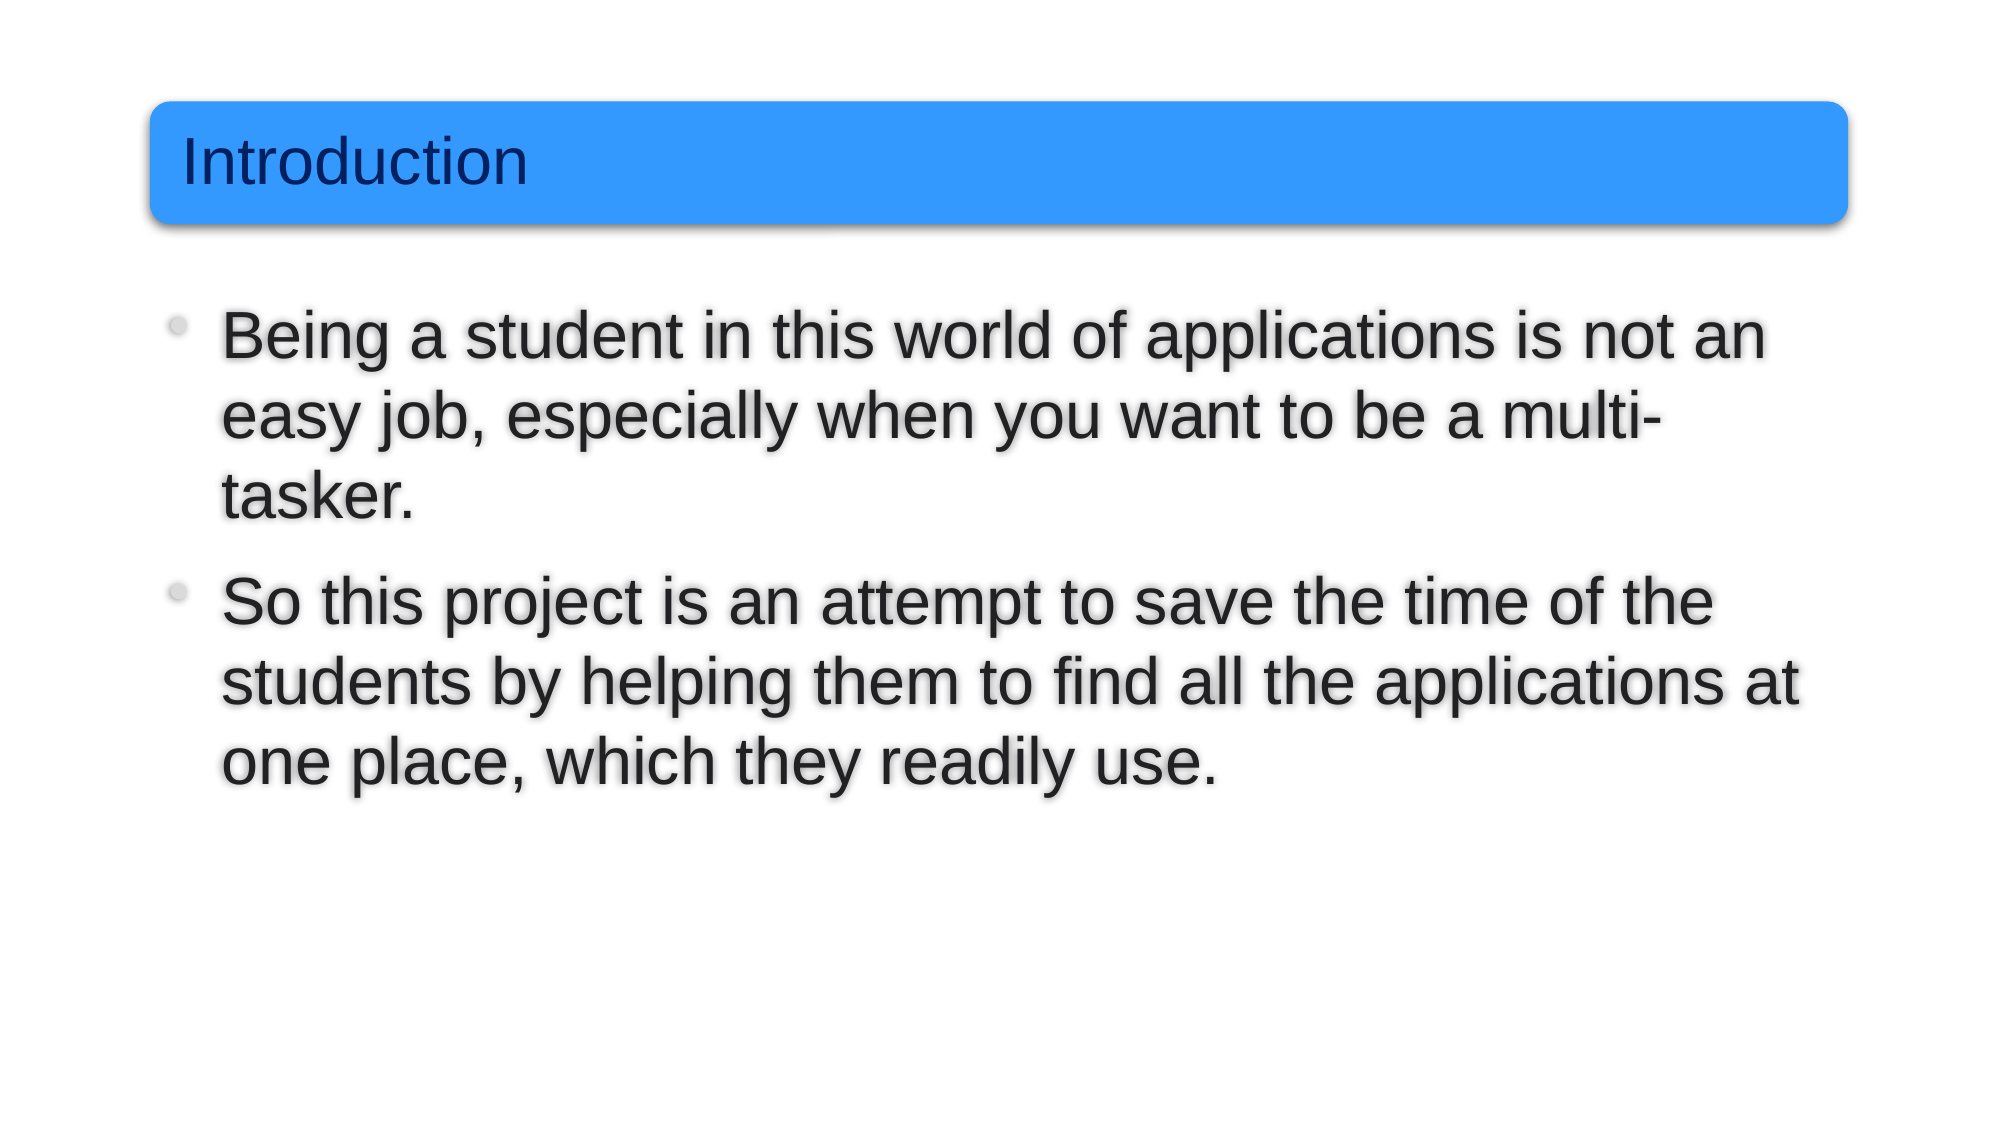

Introduction
Being a student in this world of applications is not an easy job, especially when you want to be a multi-tasker.
So this project is an attempt to save the time of the students by helping them to find all the applications at one place, which they readily use.